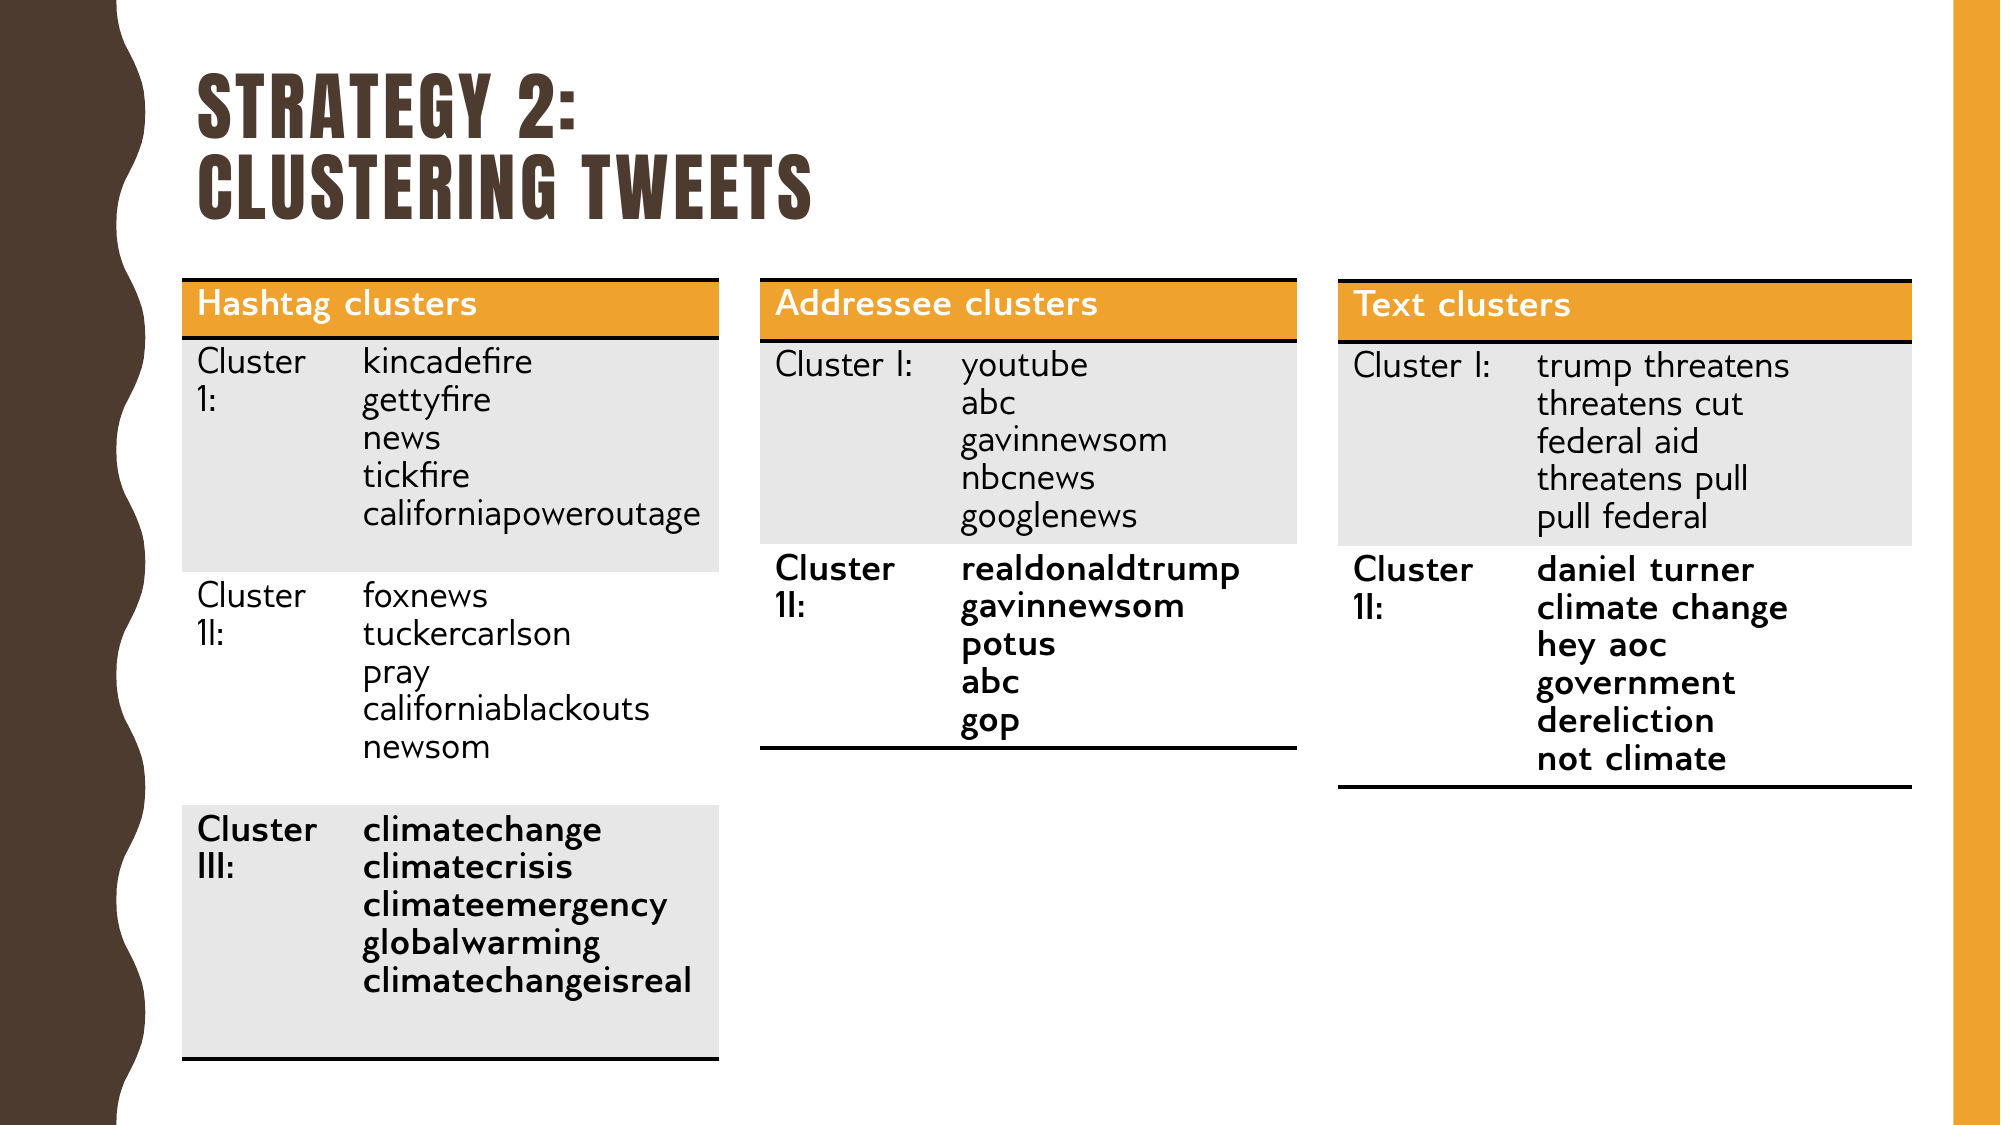

Strategy 2:
CLUSTERING TWEETS
| Addressee clusters |  |
| --- | --- |
| Cluster I: | youtube abc gavinnewsom nbcnews googlenews |
| Cluster 1I: | realdonaldtrump gavinnewsom potus abc gop |
| Hashtag clusters |  |
| --- | --- |
| Cluster 1: | kincadefire gettyfire news tickfire californiapoweroutage |
| Cluster 1I: | foxnews tuckercarlson pray californiablackouts newsom |
| Cluster III: | climatechange climatecrisis climateemergency globalwarming climatechangeisreal |
| Text clusters |  |
| --- | --- |
| Cluster I: | trump threatens threatens cut federal aid threatens pull pull federal |
| Cluster 1I: | daniel turner climate change hey aoc government dereliction not climate |